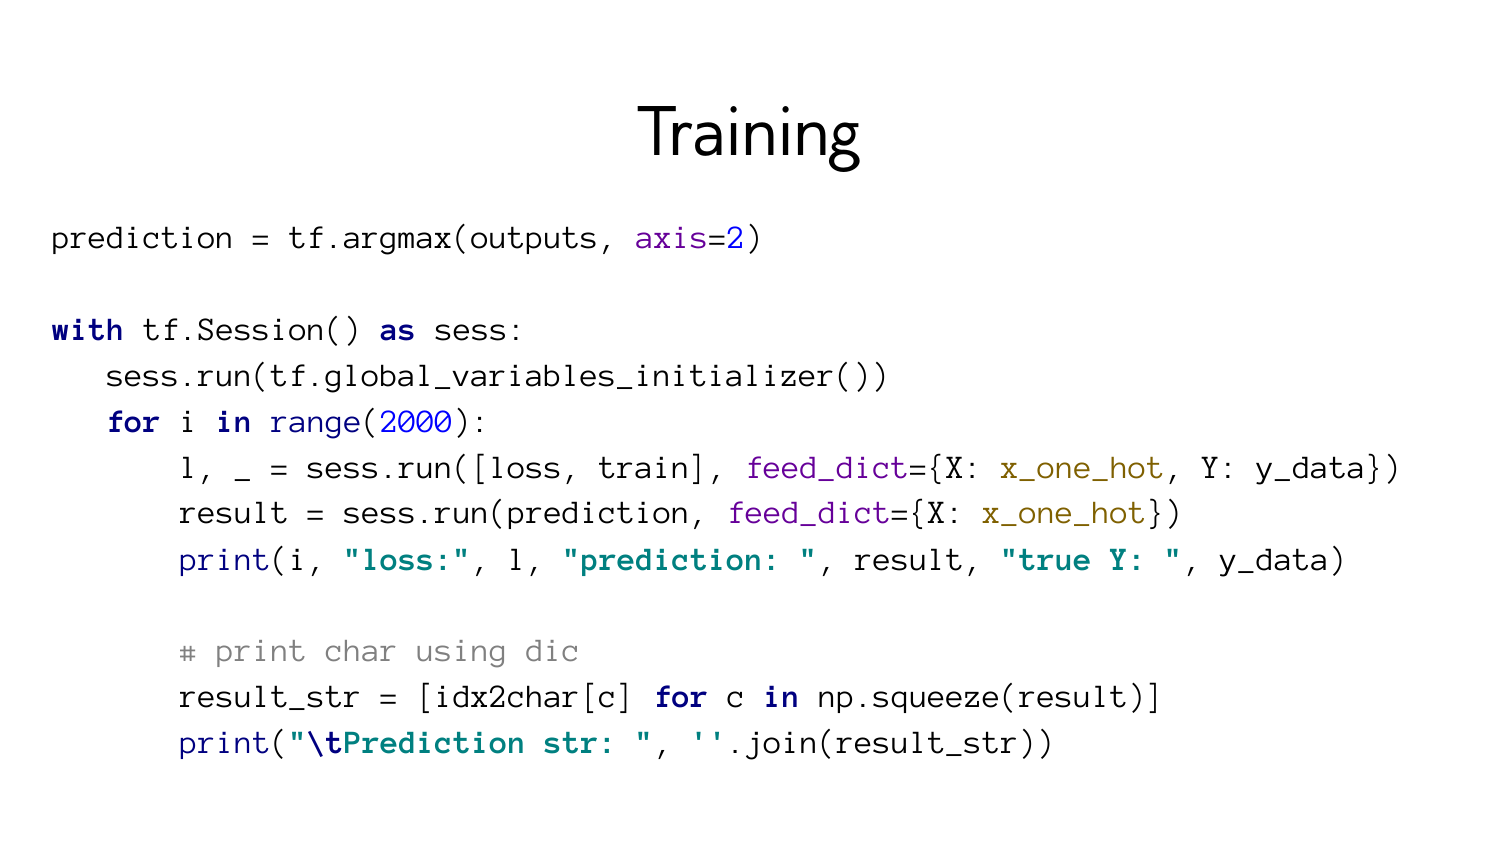

# Training
prediction = tf.argmax(outputs, axis=2)

with tf.Session() as sess:
   sess.run(tf.global_variables_initializer())
   for i in range(2000):
       l, _ = sess.run([loss, train], feed_dict={X: x_one_hot, Y: y_data})
       result = sess.run(prediction, feed_dict={X: x_one_hot})
       print(i, "loss:", l, "prediction: ", result, "true Y: ", y_data)

       # print char using dic
       result_str = [idx2char[c] for c in np.squeeze(result)]
       print("\tPrediction str: ", ''.join(result_str))